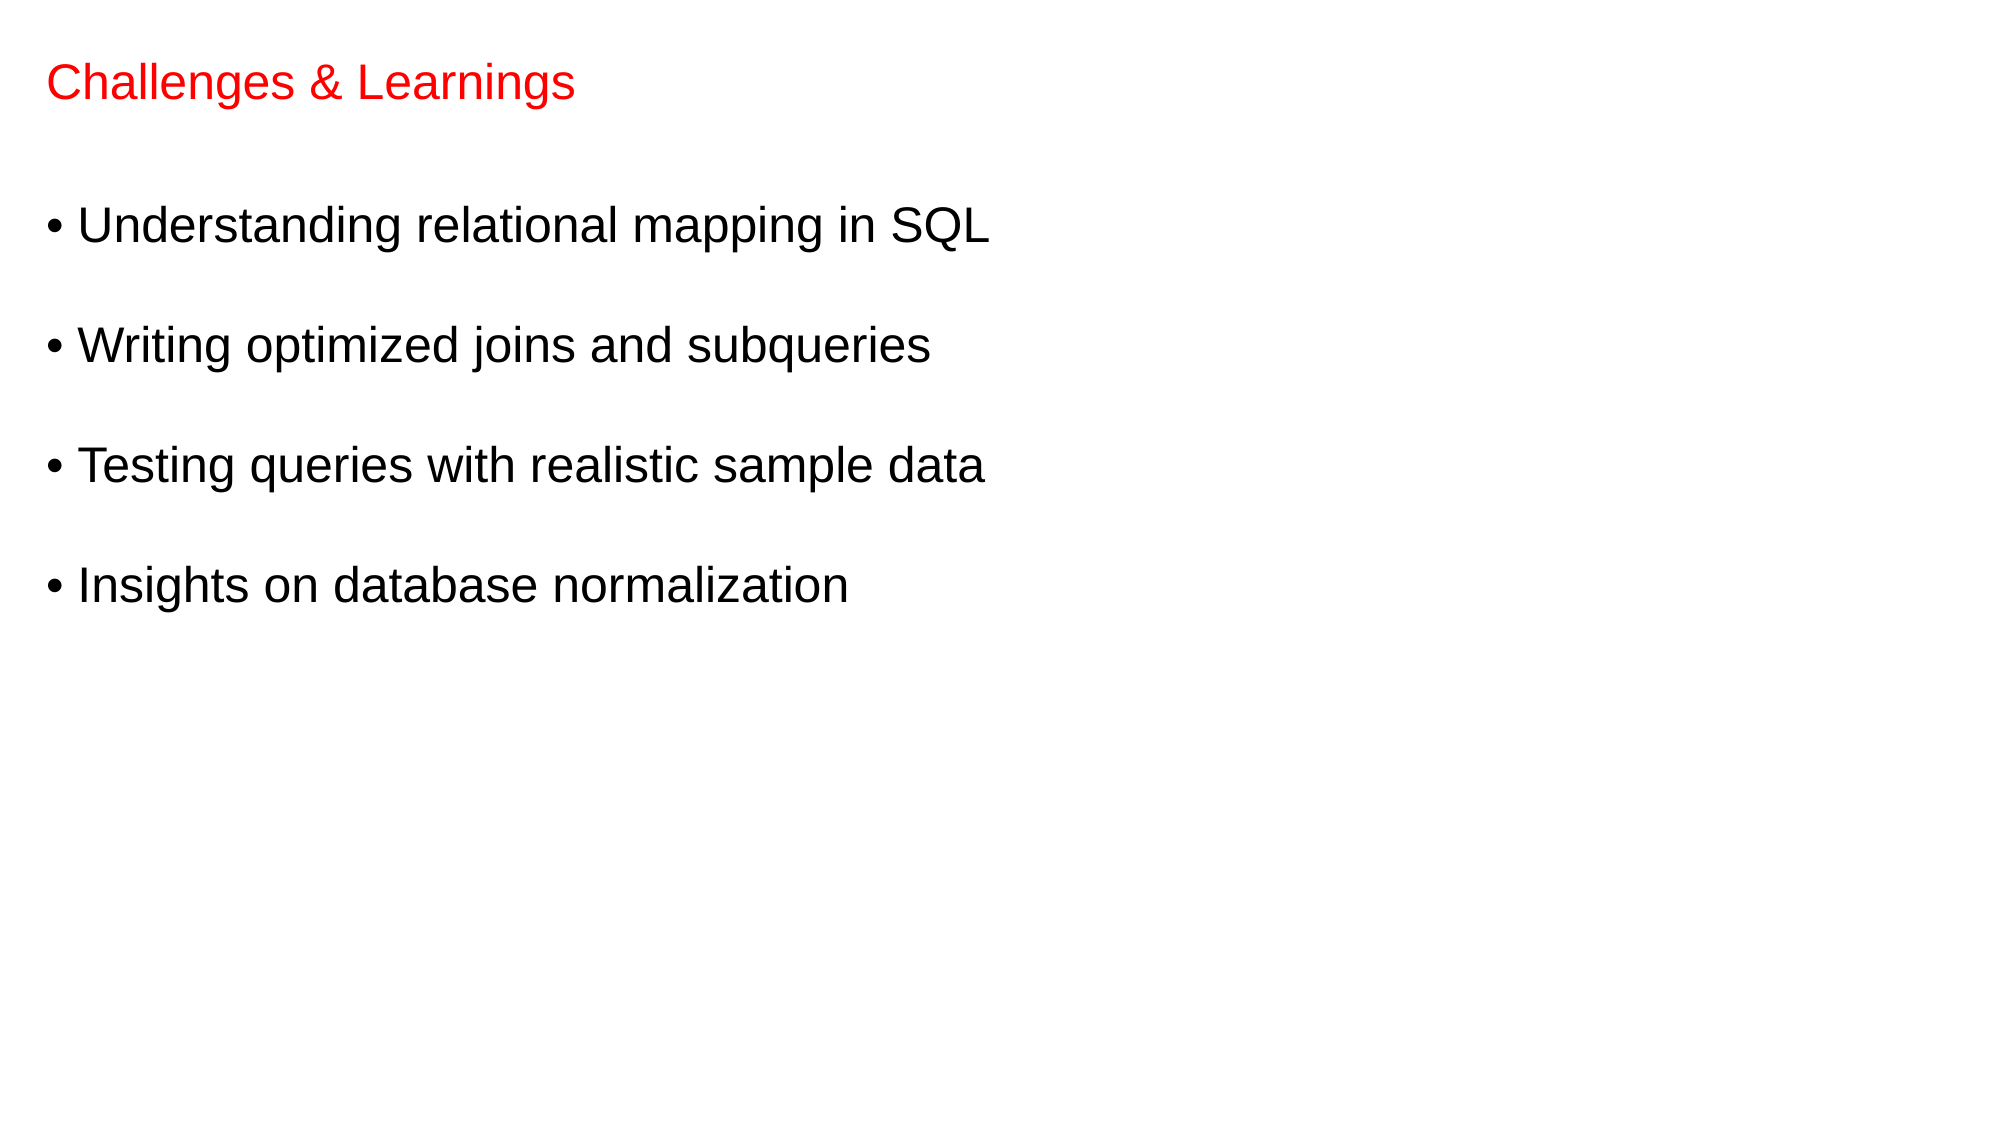

Challenges & Learnings
• Understanding relational mapping in SQL

• Writing optimized joins and subqueries

• Testing queries with realistic sample data

• Insights on database normalization